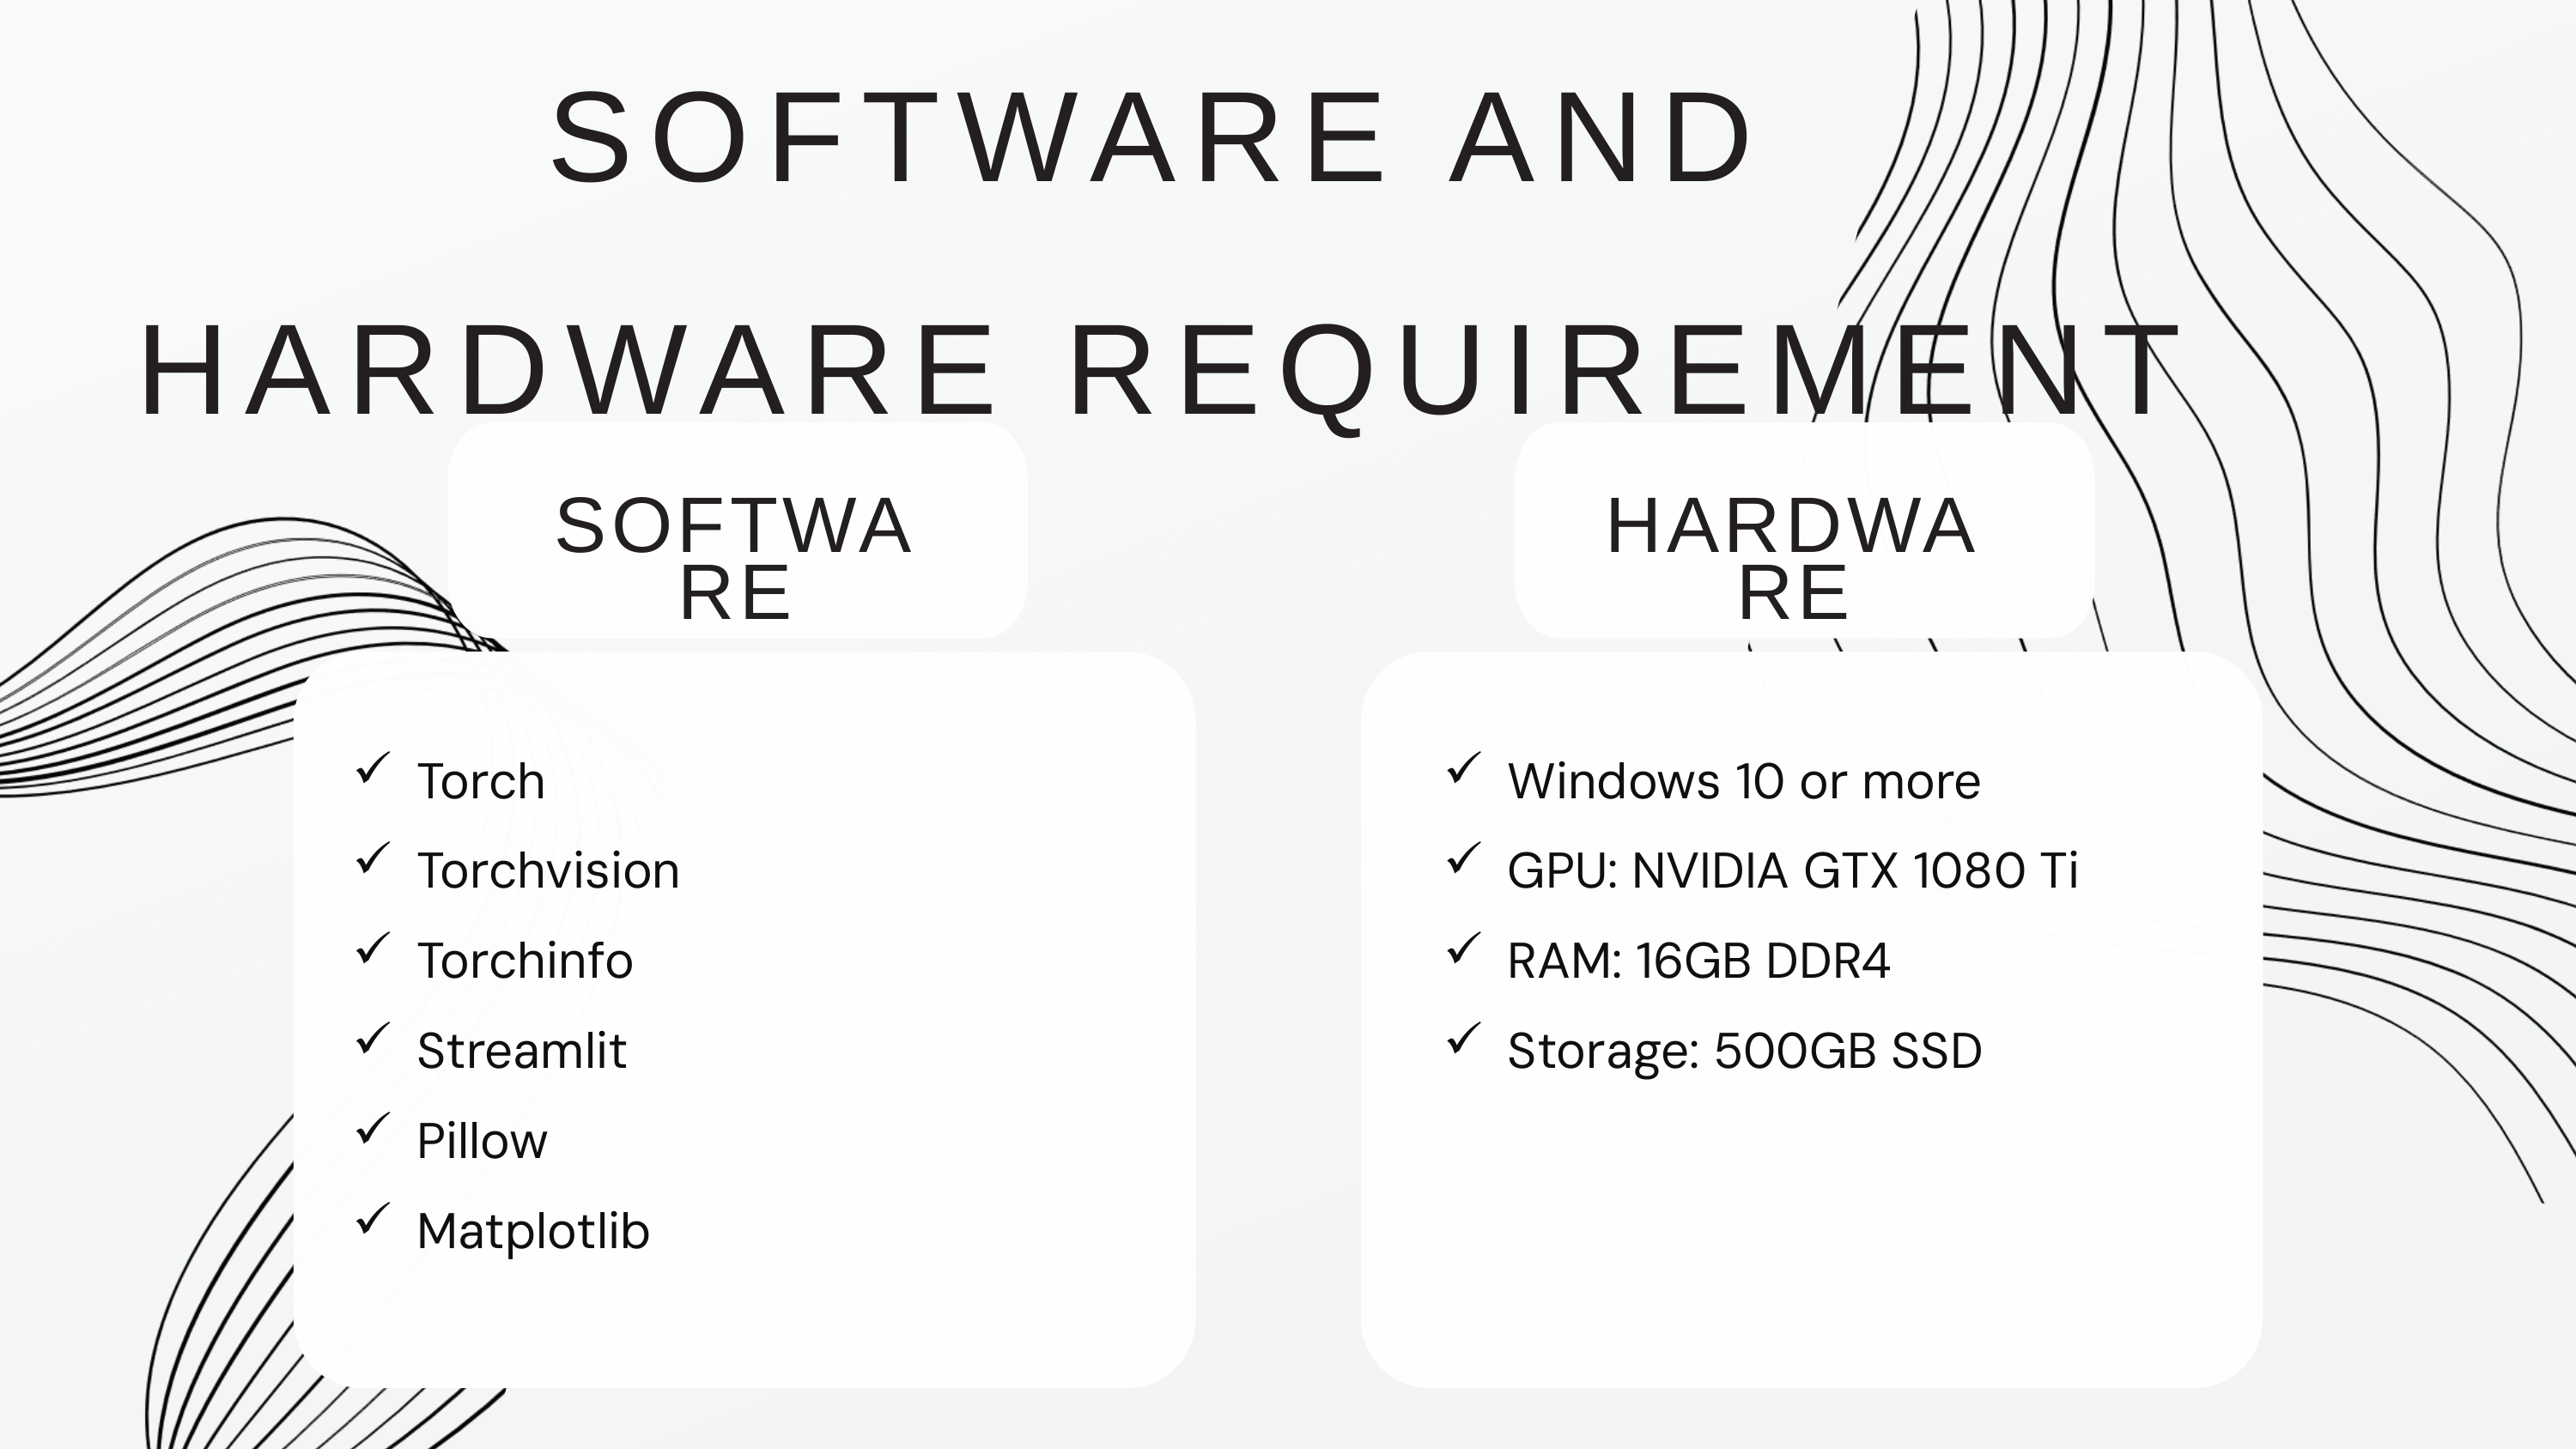

SOFTWARE AND HARDWARE REQUIREMENT

SOFTWARE
HARDWARE

Torch
Torchvision
Torchinfo
Streamlit
Pillow
Matplotlib
Windows 10 or more
GPU: NVIDIA GTX 1080 Ti
RAM: 16GB DDR4
Storage: 500GB SSD